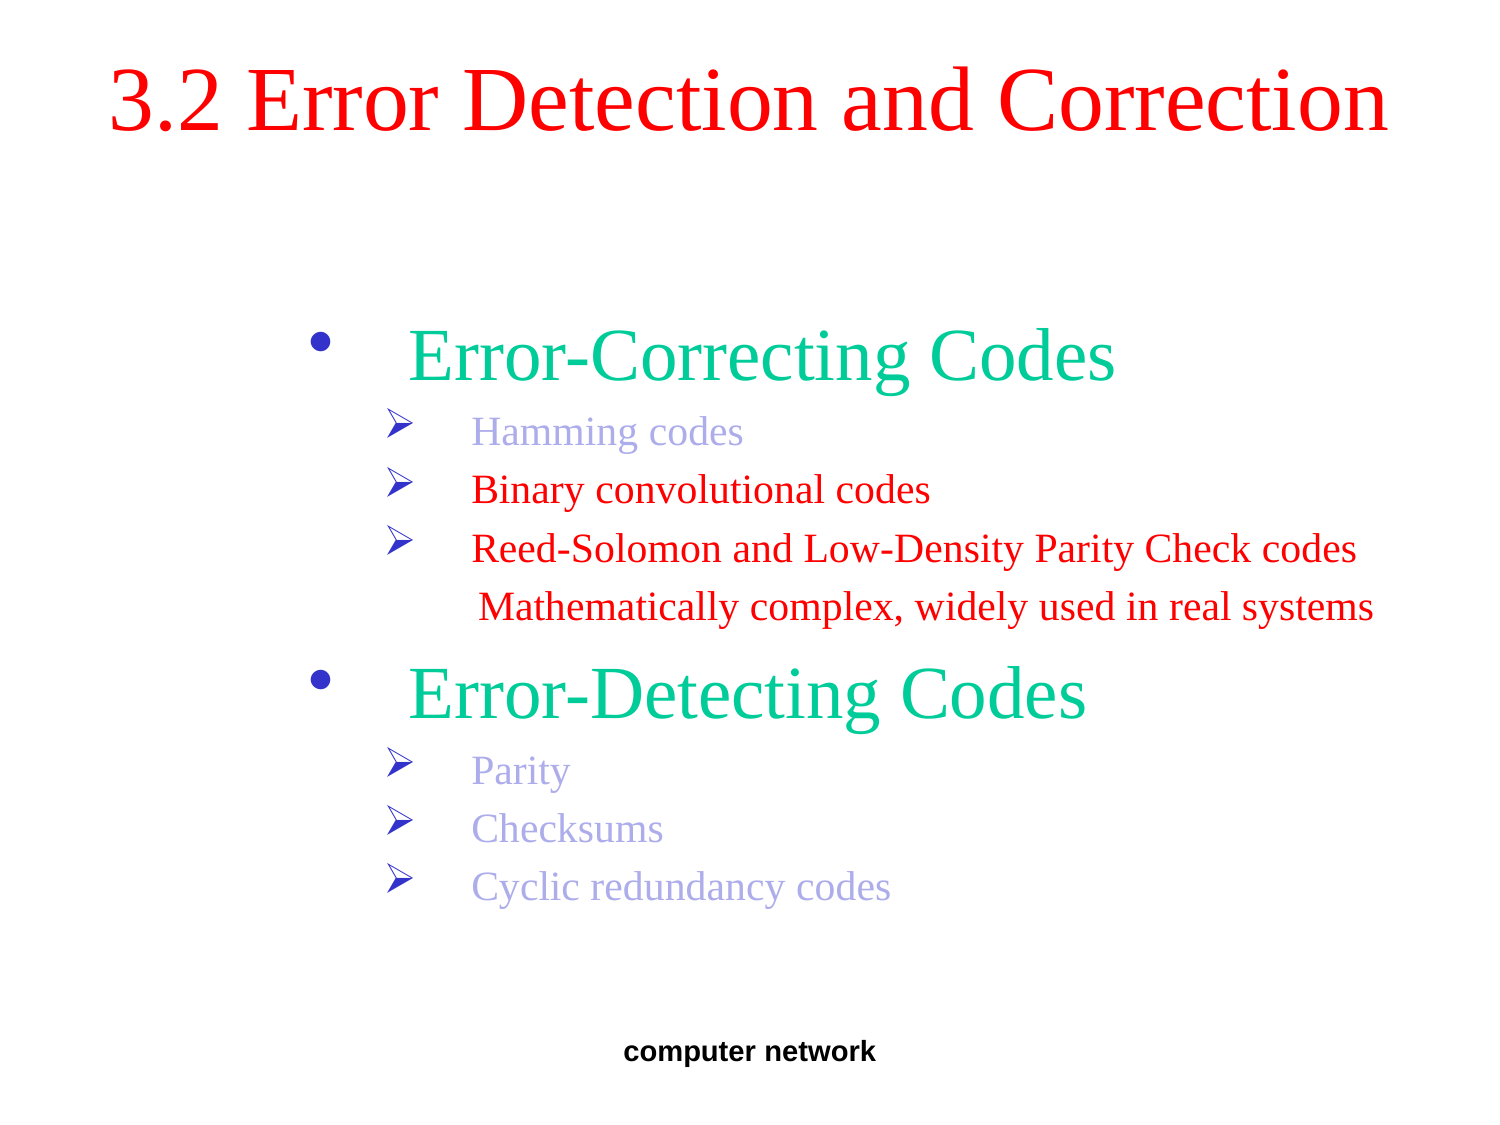

# 3.2 Error Detection and Correction
Error-Correcting Codes
Hamming codes
Binary convolutional codes
Reed-Solomon and Low-Density Parity Check codes
         Mathematically complex, widely used in real systems
Error-Detecting Codes
Parity
Checksums
Cyclic redundancy codes

computer network
14